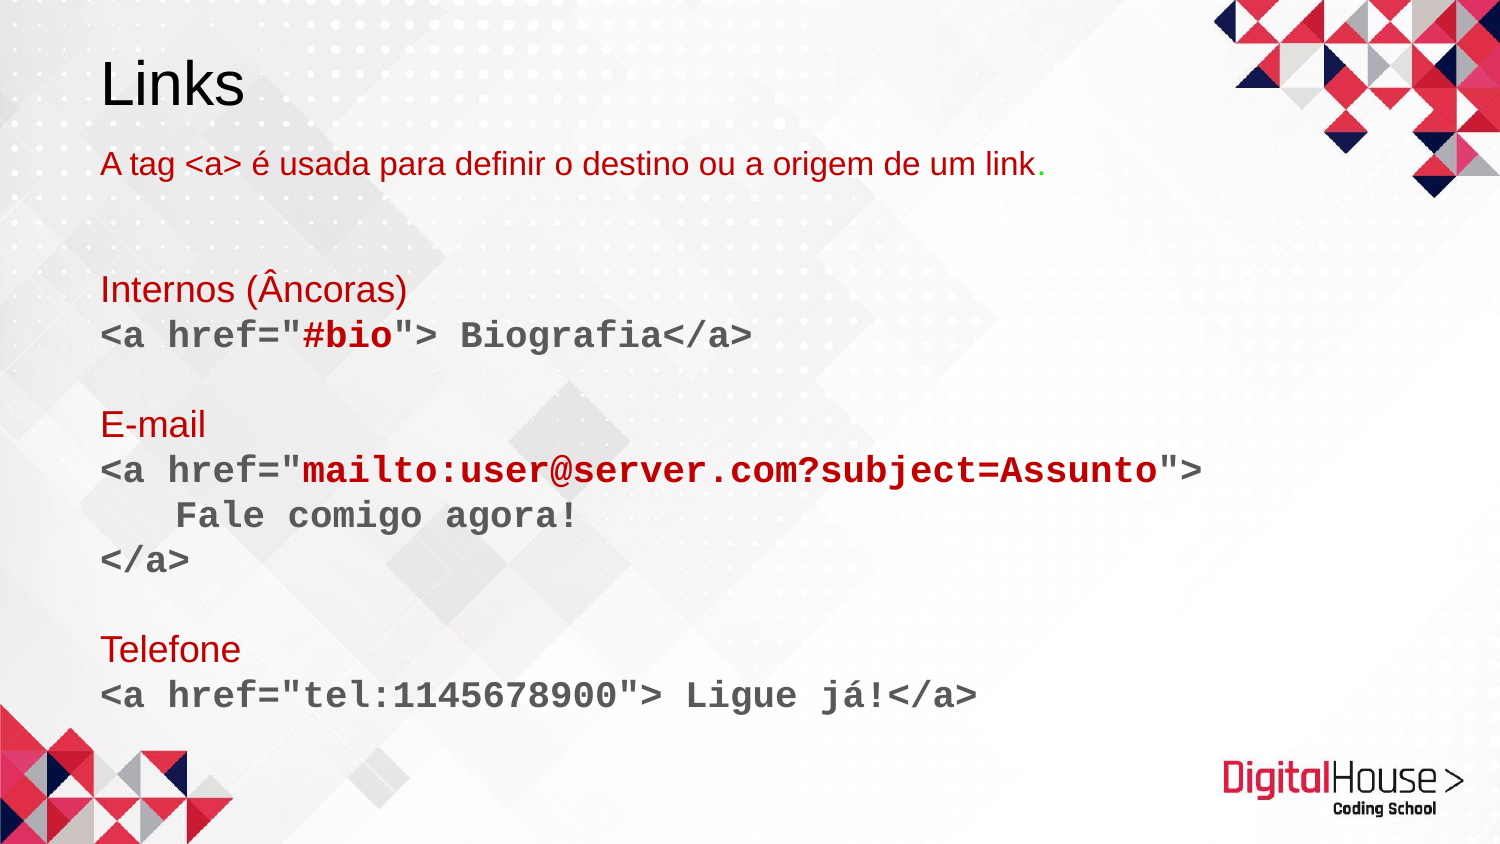

# Links
A tag <a> é usada para definir o destino ou a origem de um link.
Internos (Âncoras)
<a href="#bio"> Biografia</a>

E-mail
<a href="mailto:user@server.com?subject=Assunto">
Fale comigo agora!
</a>

Telefone
<a href="tel:1145678900"> Ligue já!</a>